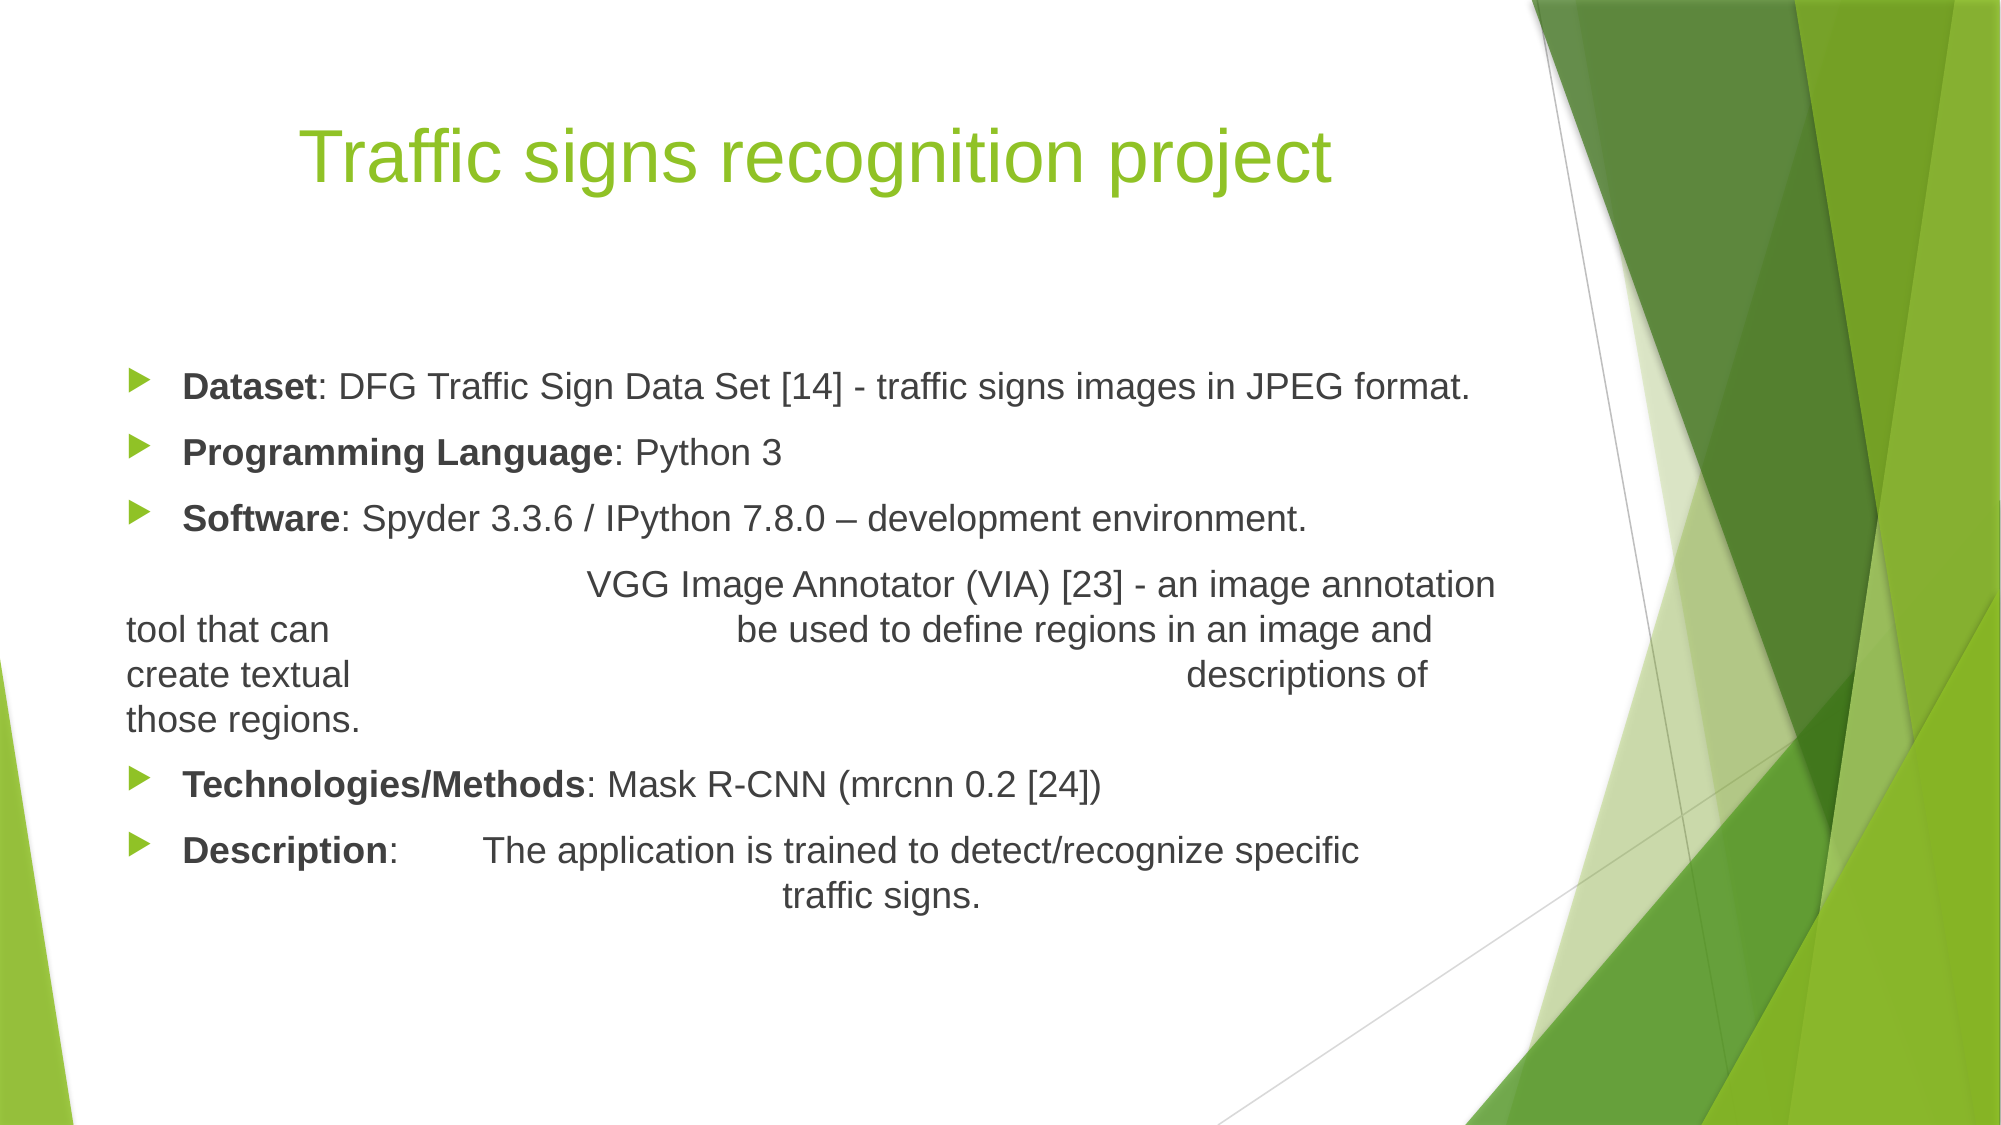

# Traffic signs recognition project
Dataset: DFG Traffic Sign Data Set [14] - traffic signs images in JPEG format.
Programming Language: Python 3
Software: Spyder 3.3.6 / IPython 7.8.0 – development environment.
			 VGG Image Annotator (VIA) [23] - an image annotation tool that can 			 be used to define regions in an image and create textual 						 descriptions of those regions.
Technologies/Methods: Mask R-CNN (mrcnn 0.2 [24])
Description: 	The application is trained to detect/recognize specific
				traffic signs.